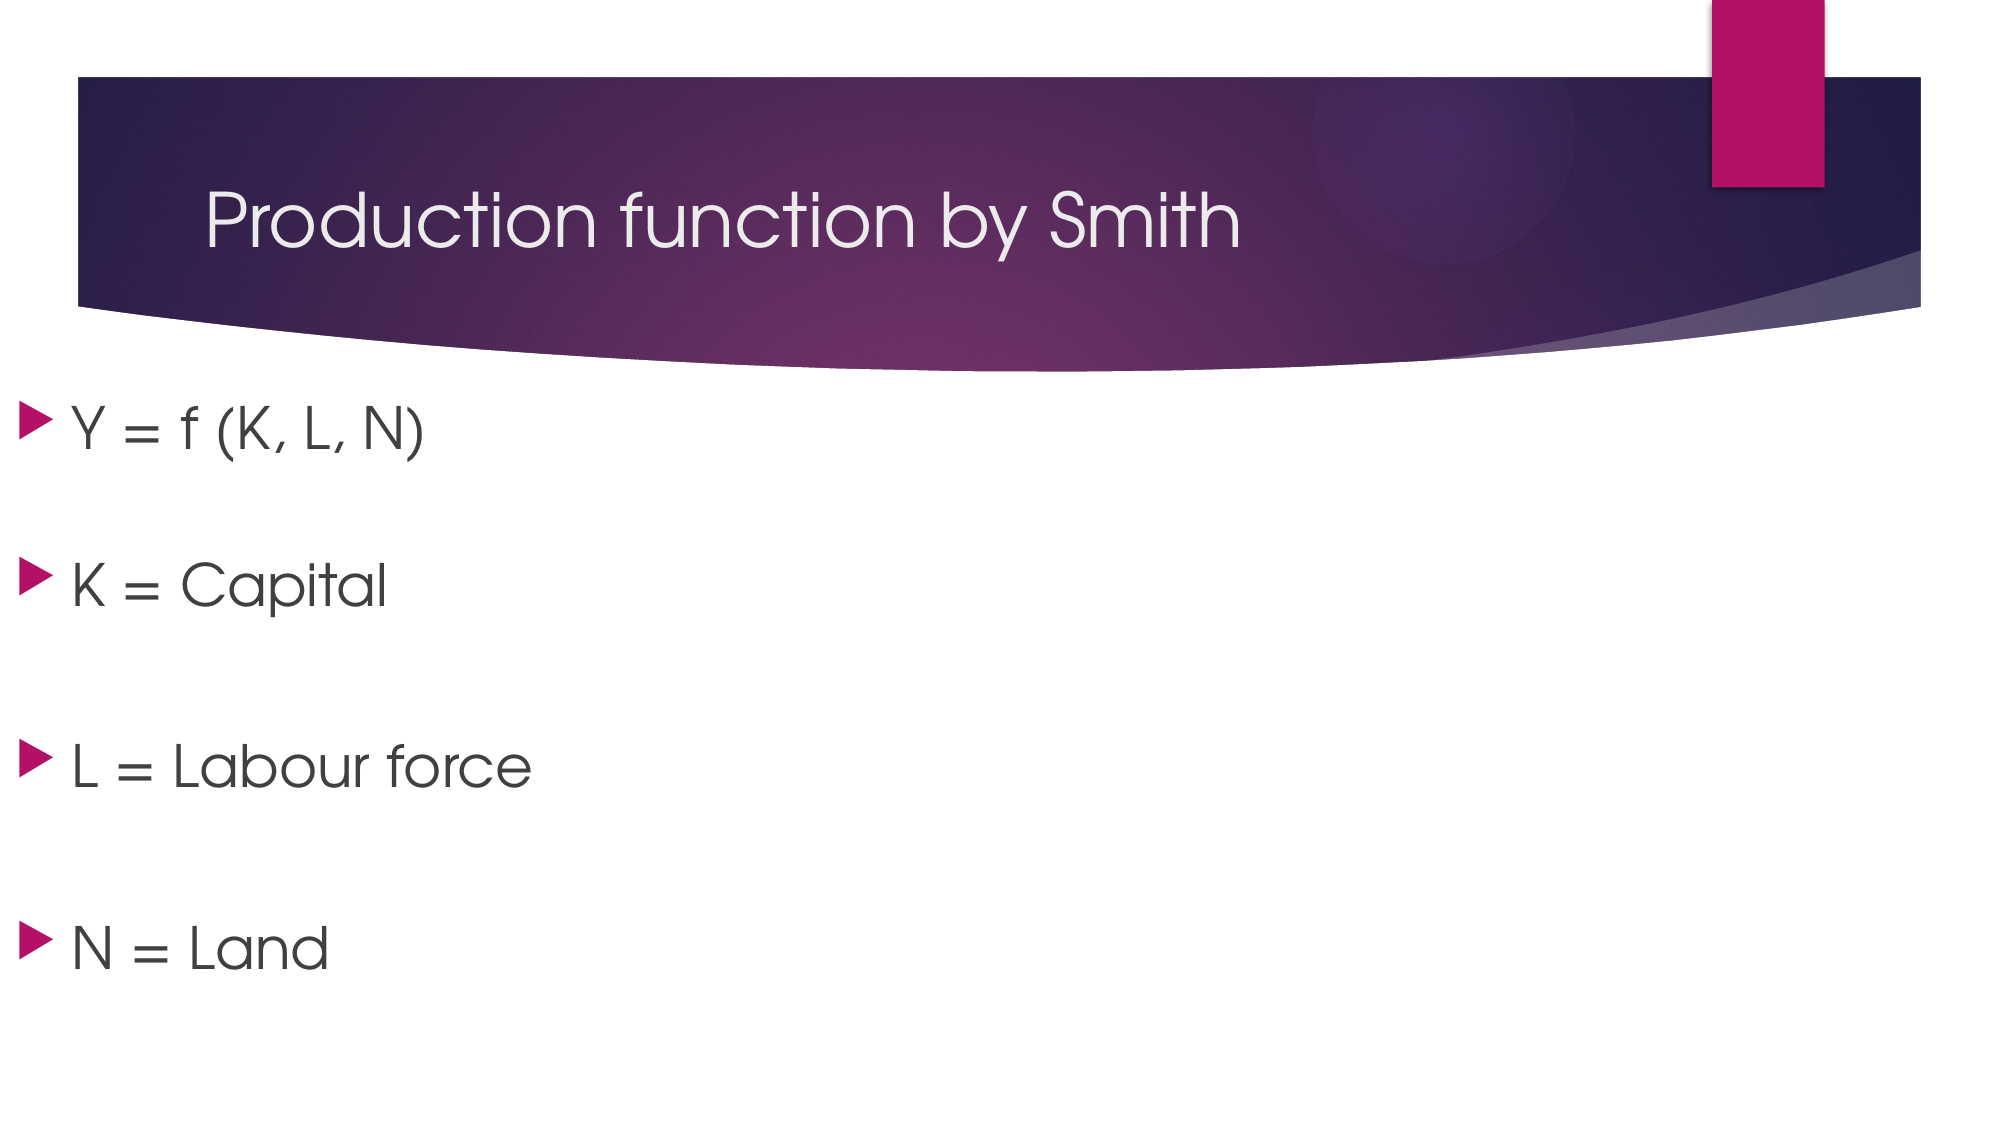

# Production function by Smith
Y = f (K, L, N)

K = Capital

L = Labour force

N = Land